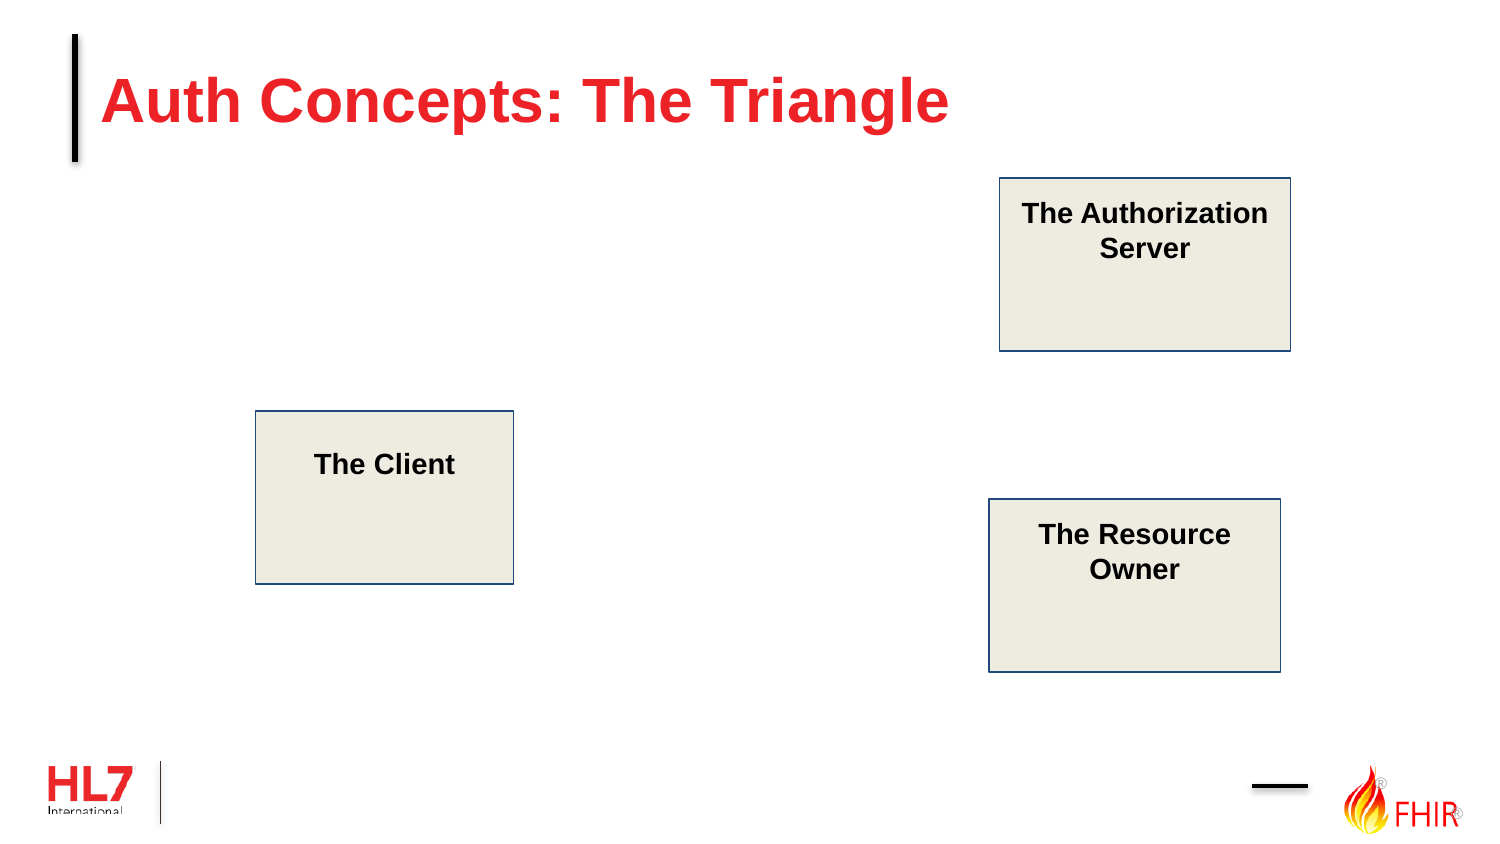

# Auth Concepts: The Triangle
The Authorization Server

The Client

The Resource Owner